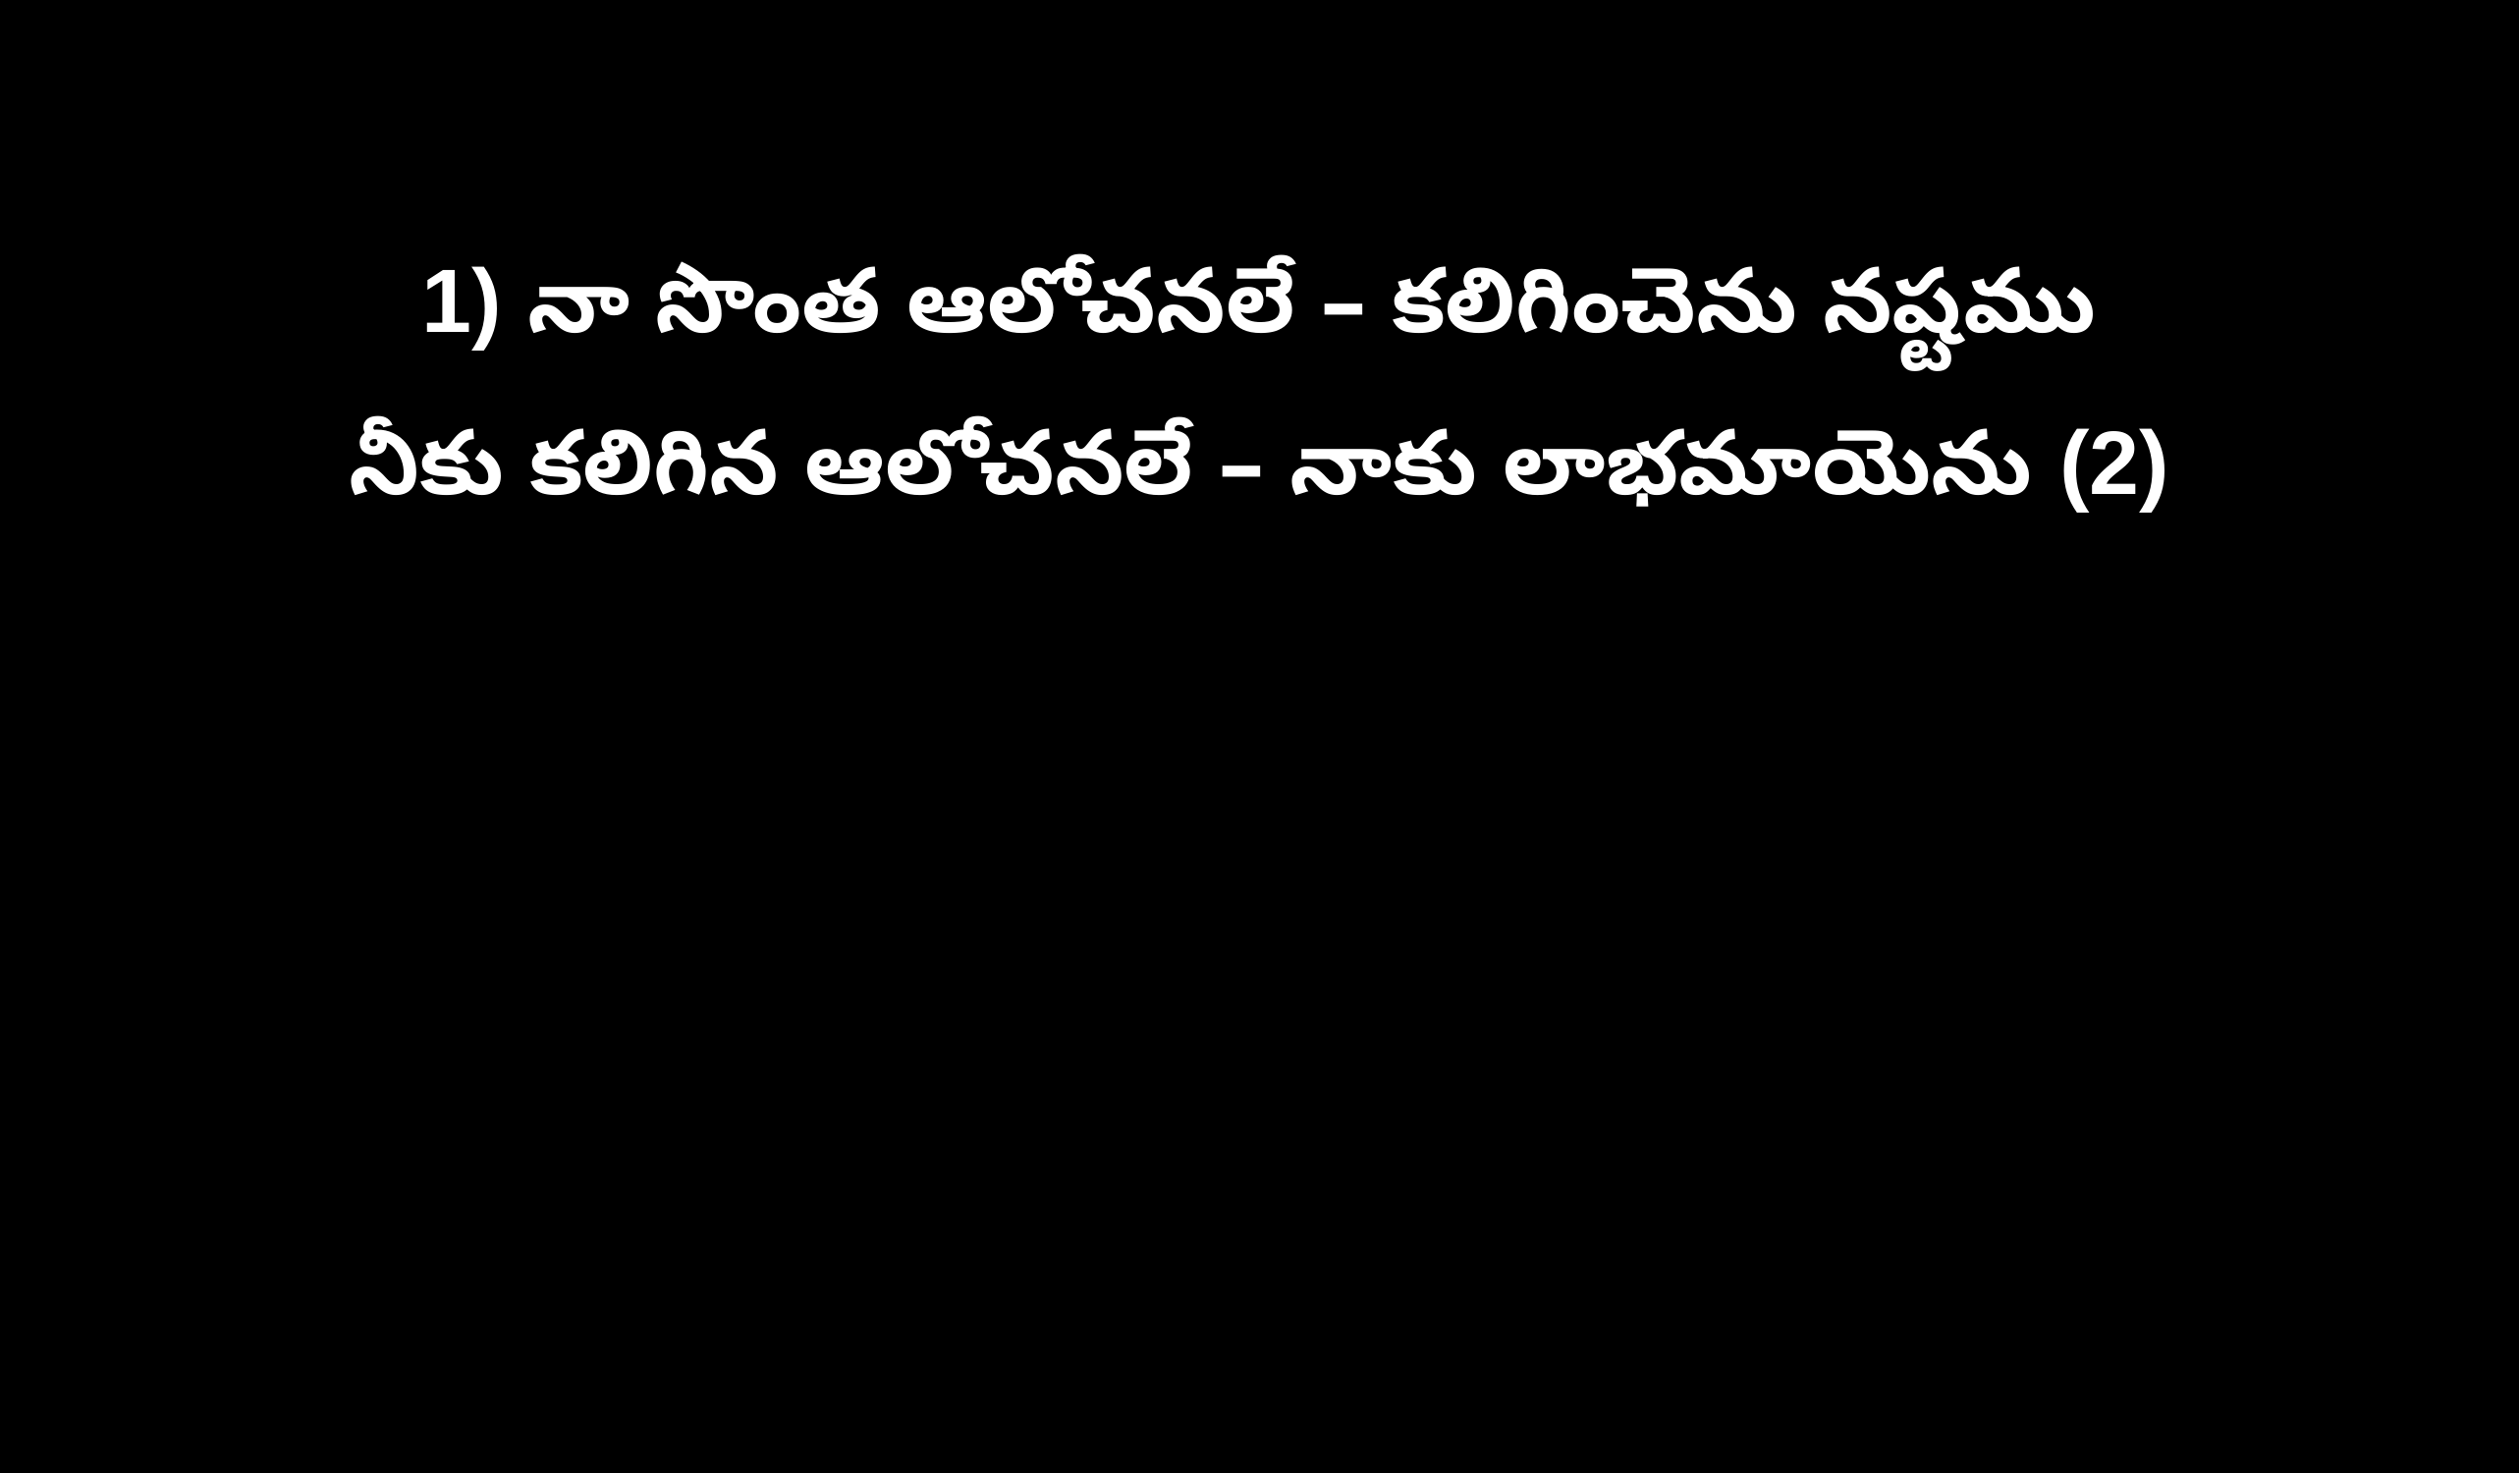

1) నా సొంత ఆలోచనలే – కలిగించెను నష్టము
నీకు కలిగిన ఆలోచనలే – నాకు లాభమాయెను (2)